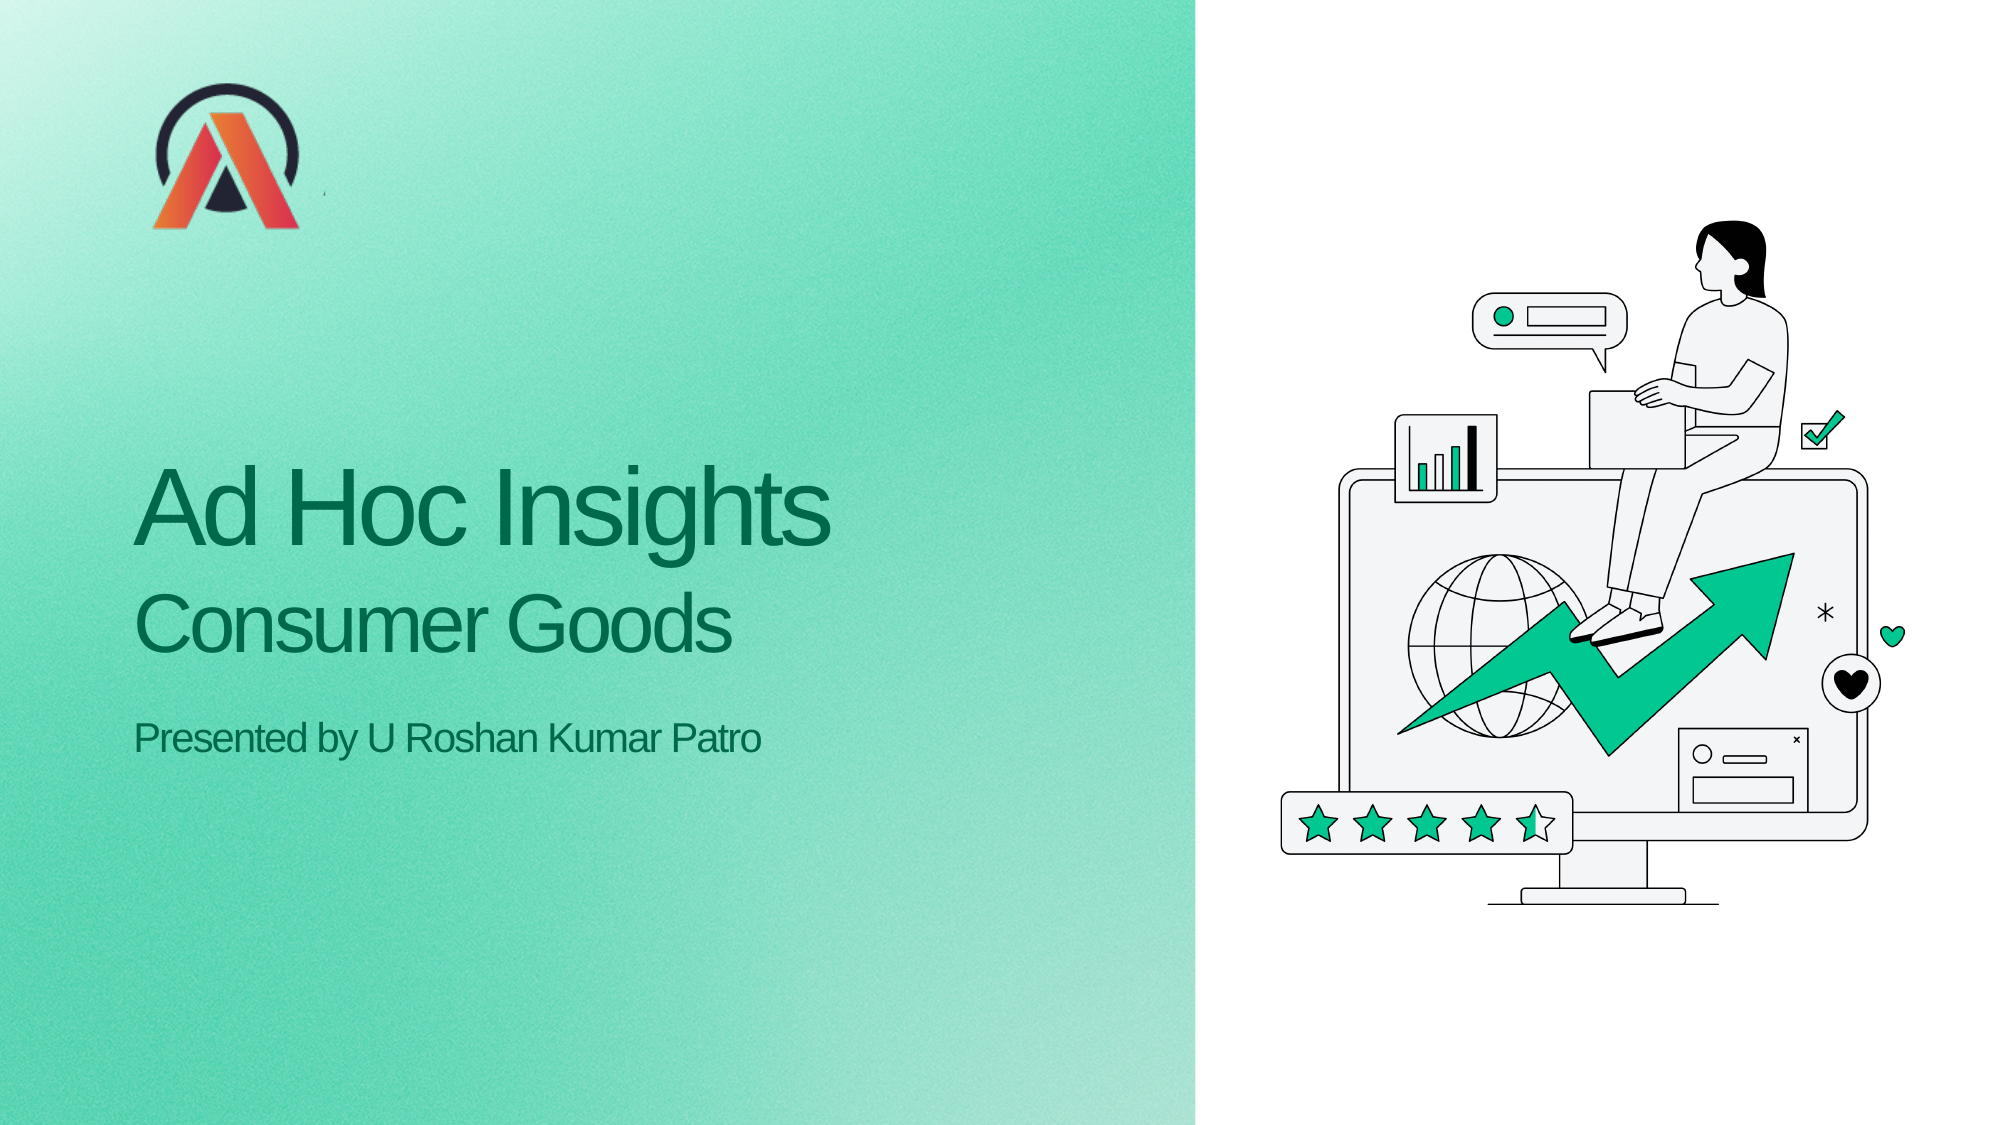

Ad Hoc Insights
Consumer Goods
Presented by U Roshan Kumar Patro